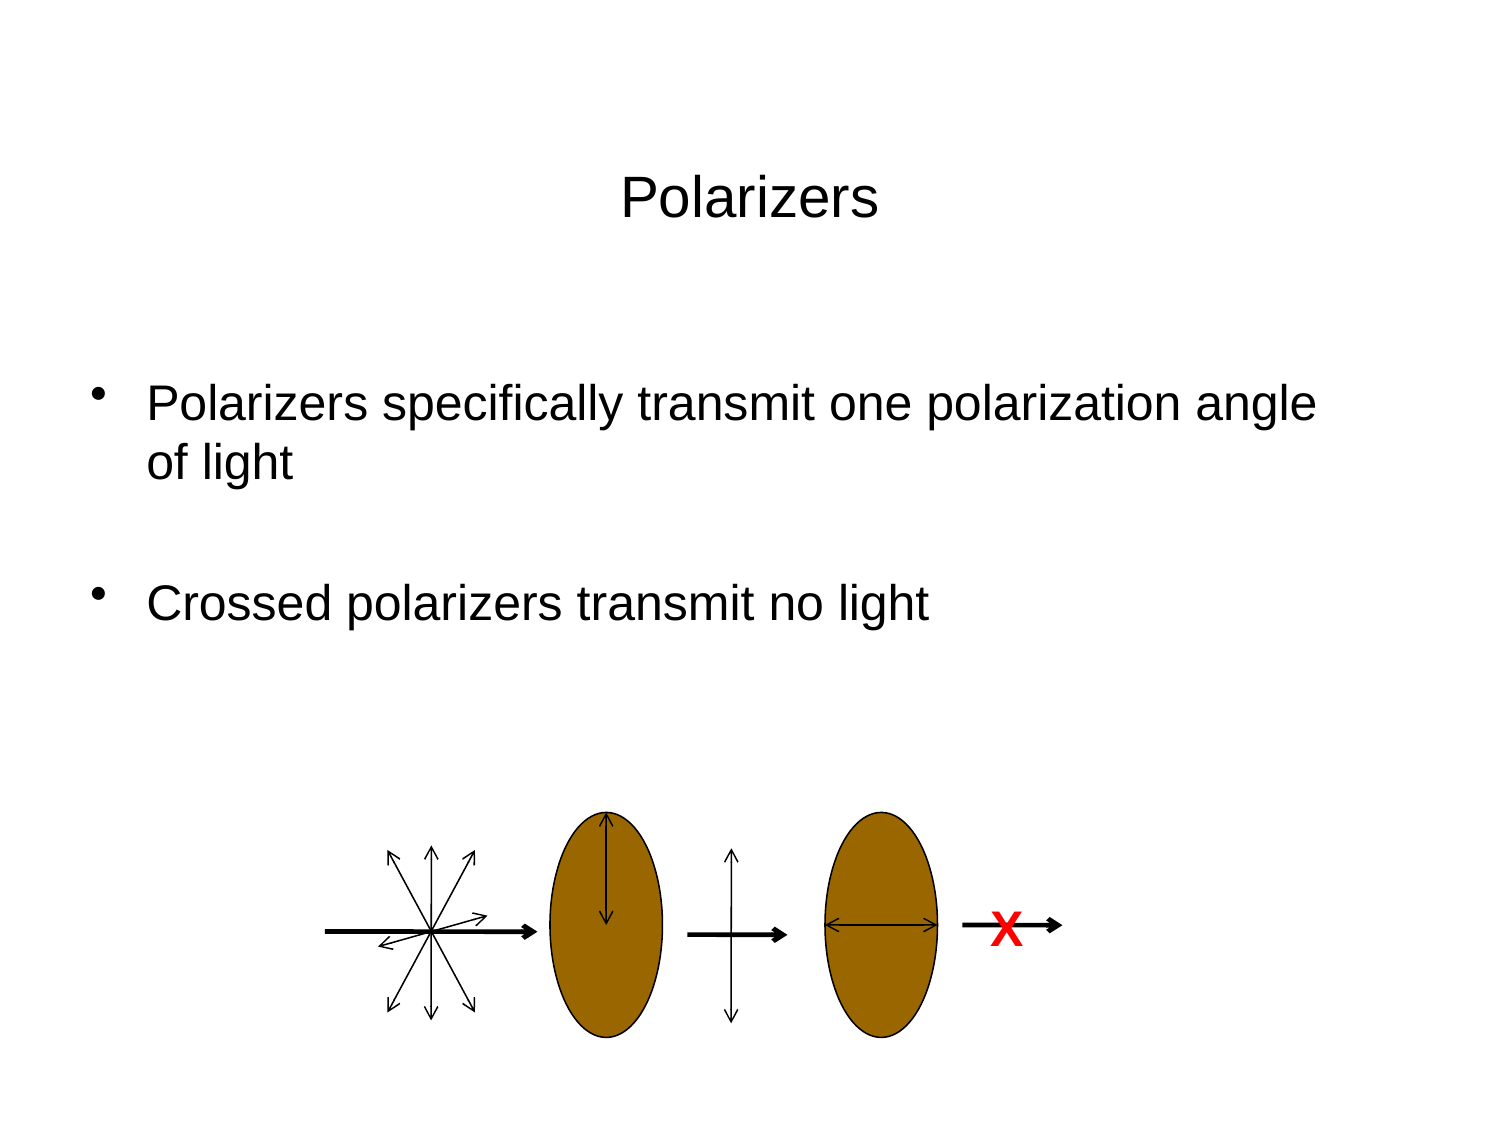

# Polarizers
Polarizers specifically transmit one polarization angle of light

Crossed polarizers transmit no light

X